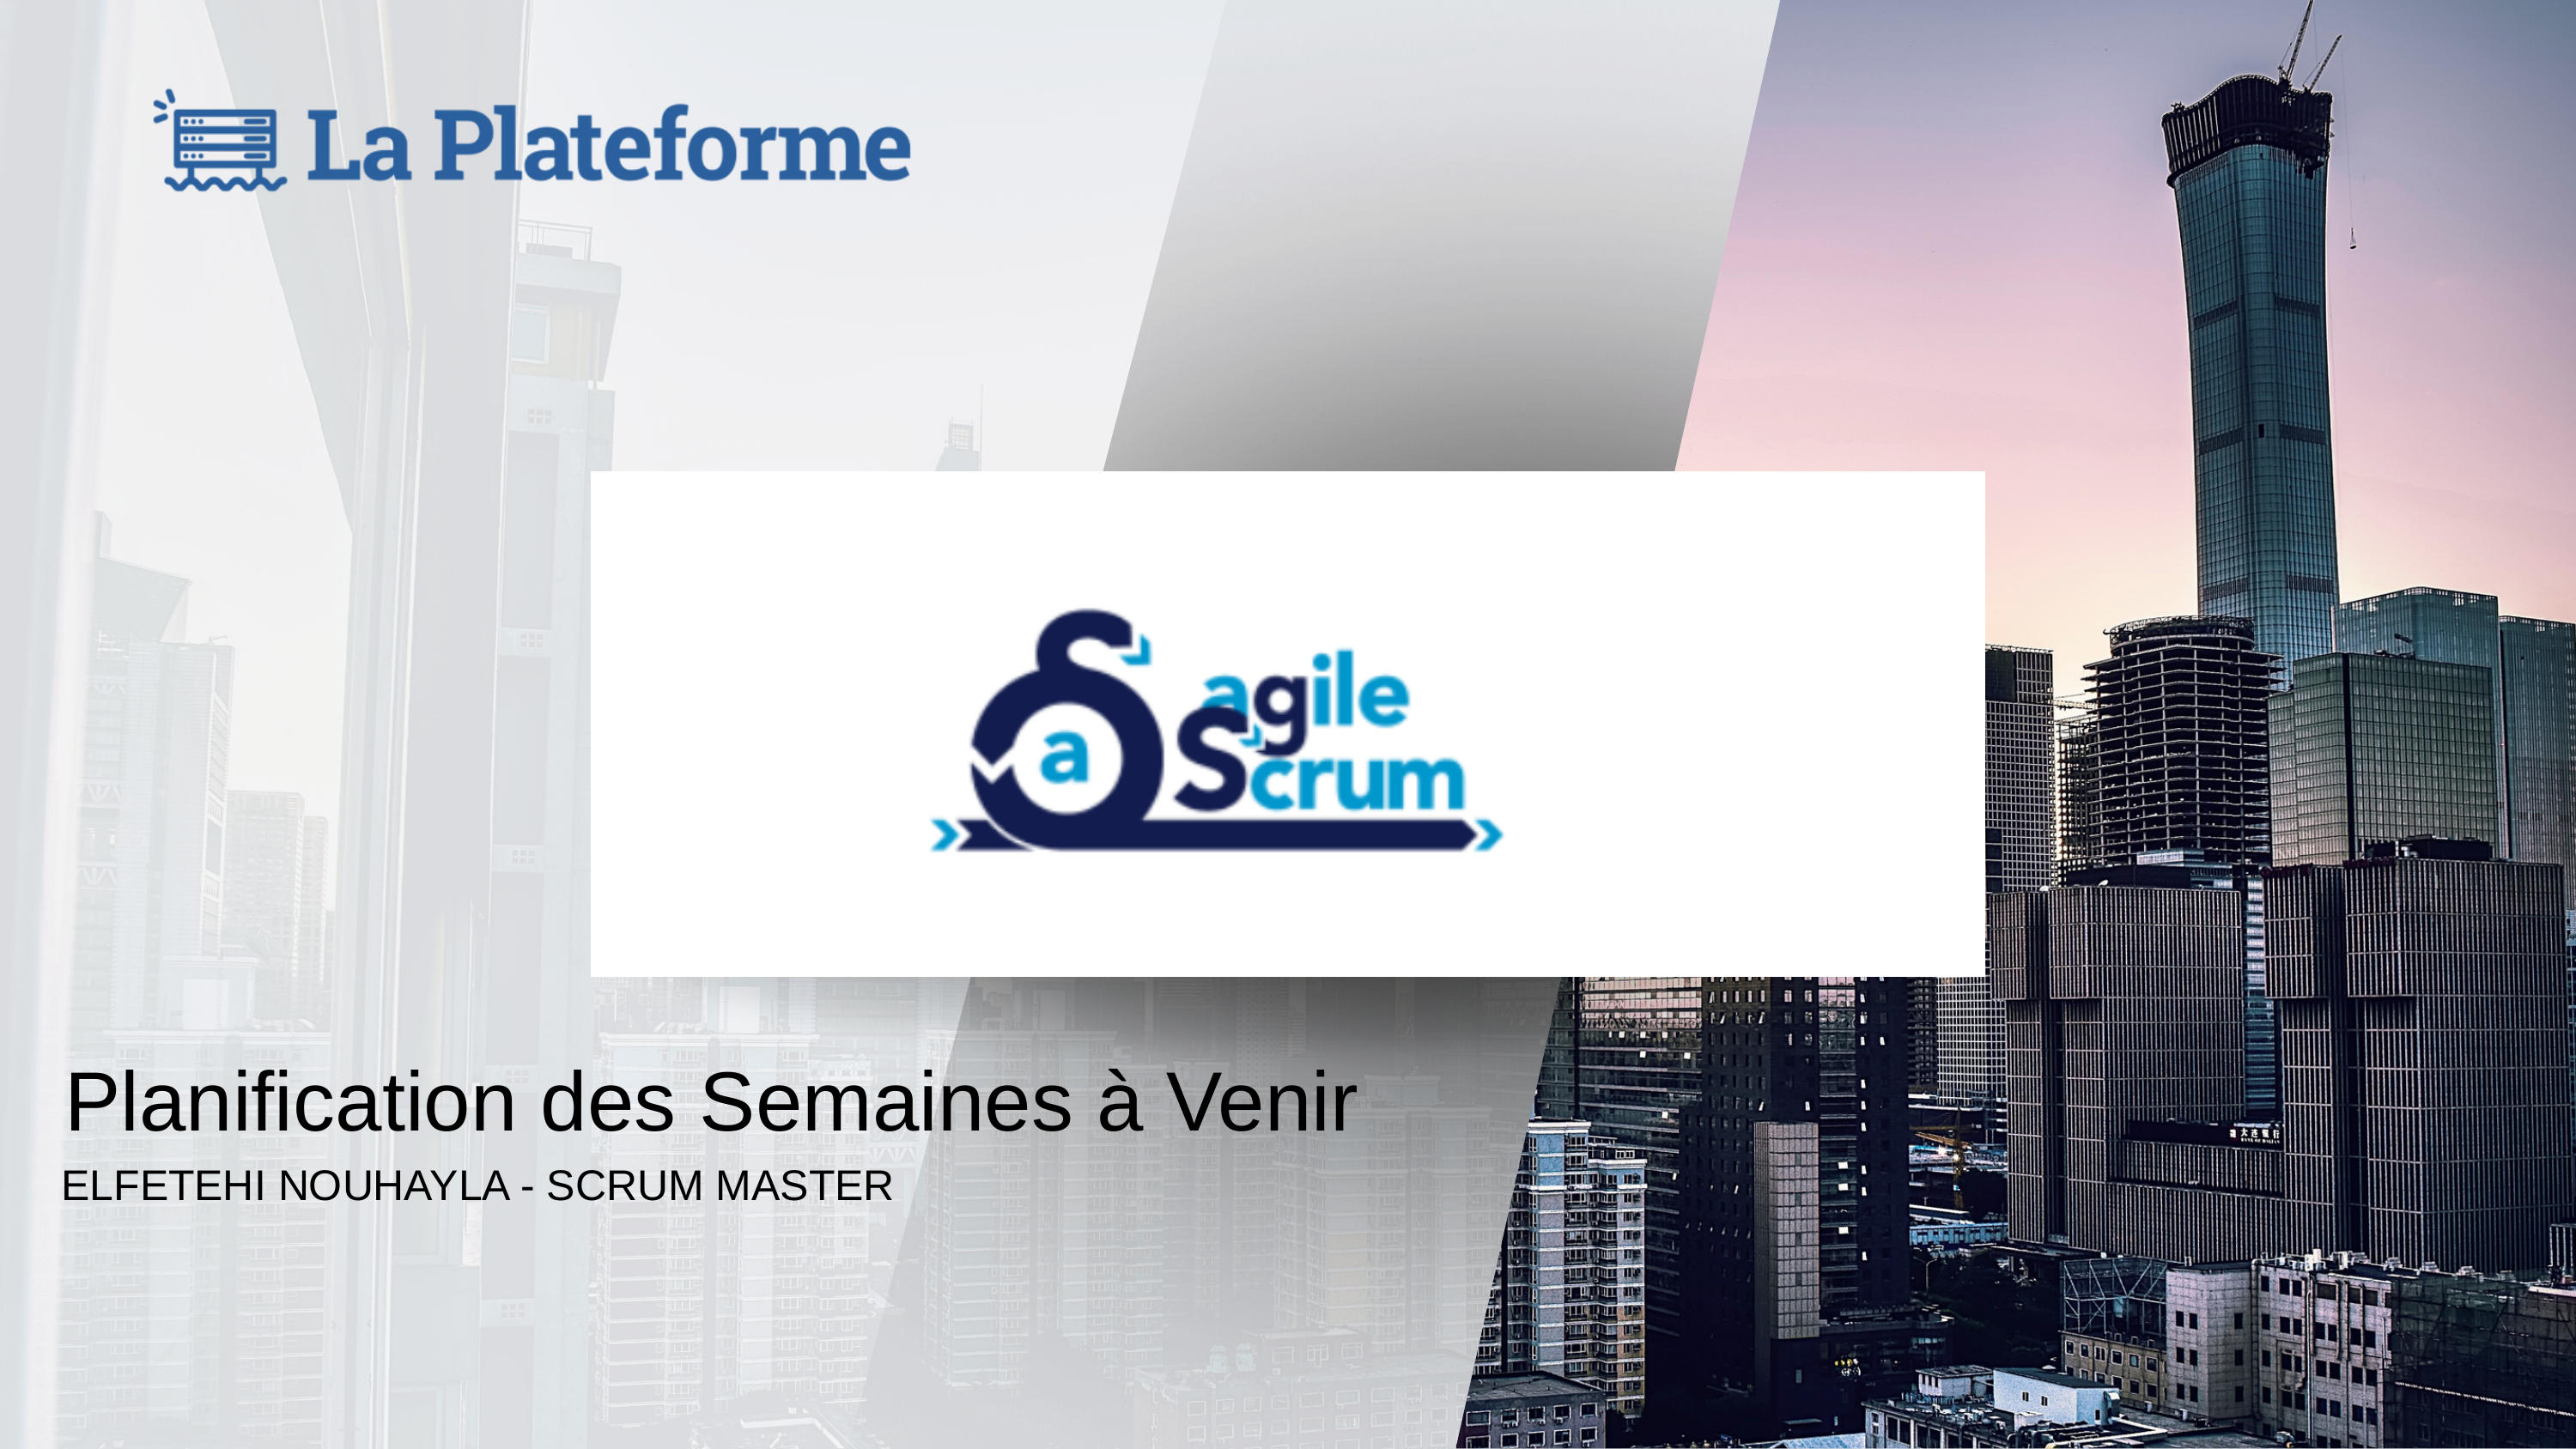

Planification des Semaines à Venir

ELFETEHI NOUHAYLA - SCRUM MASTER